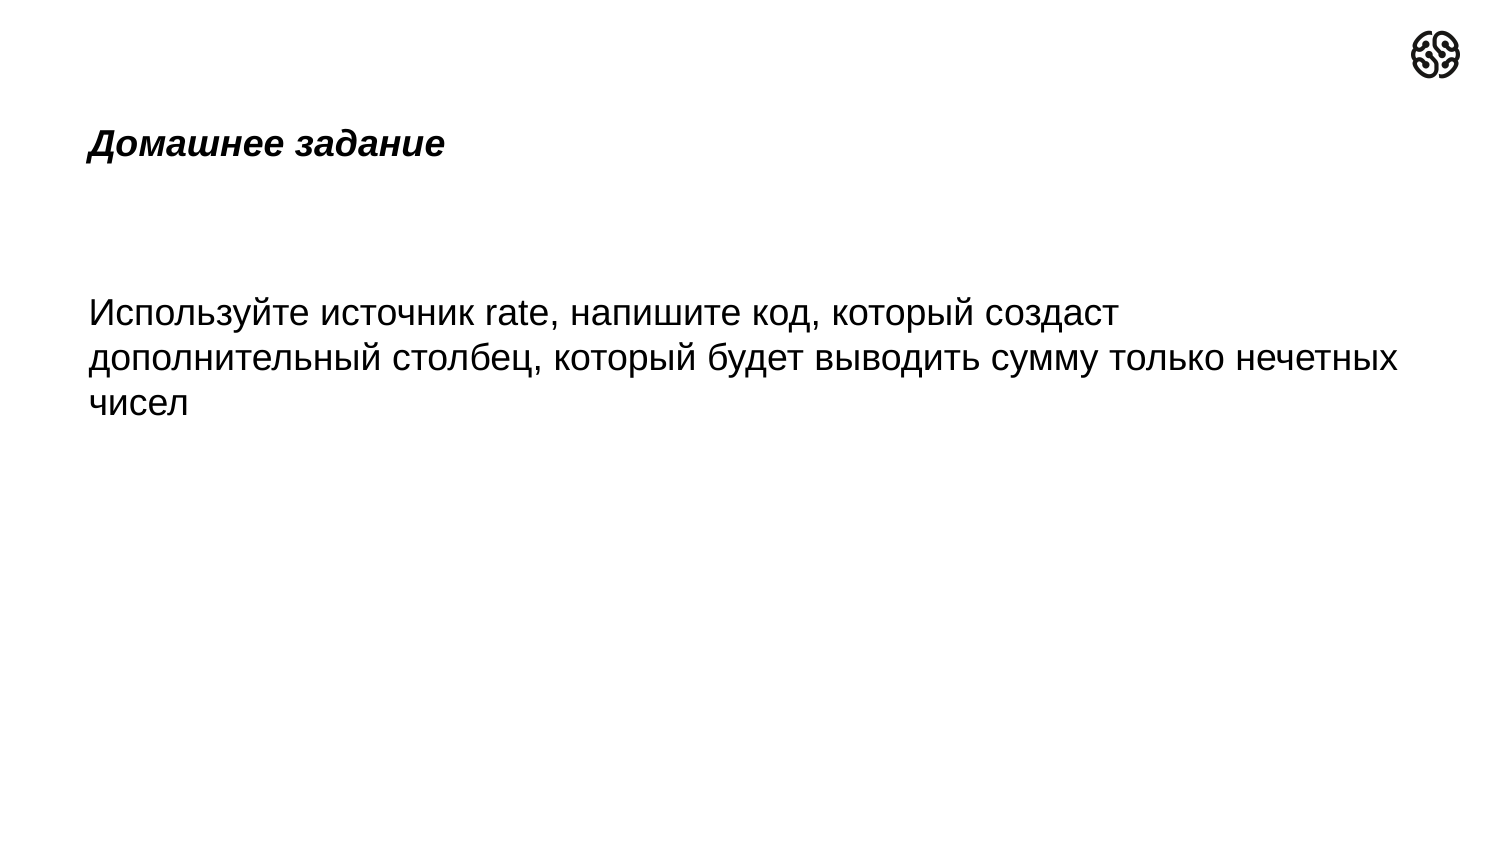

Домашнее задание

Используйте источник rate, напишите код, который создаст дополнительный столбец, который будет выводить сумму только нечетных чисел